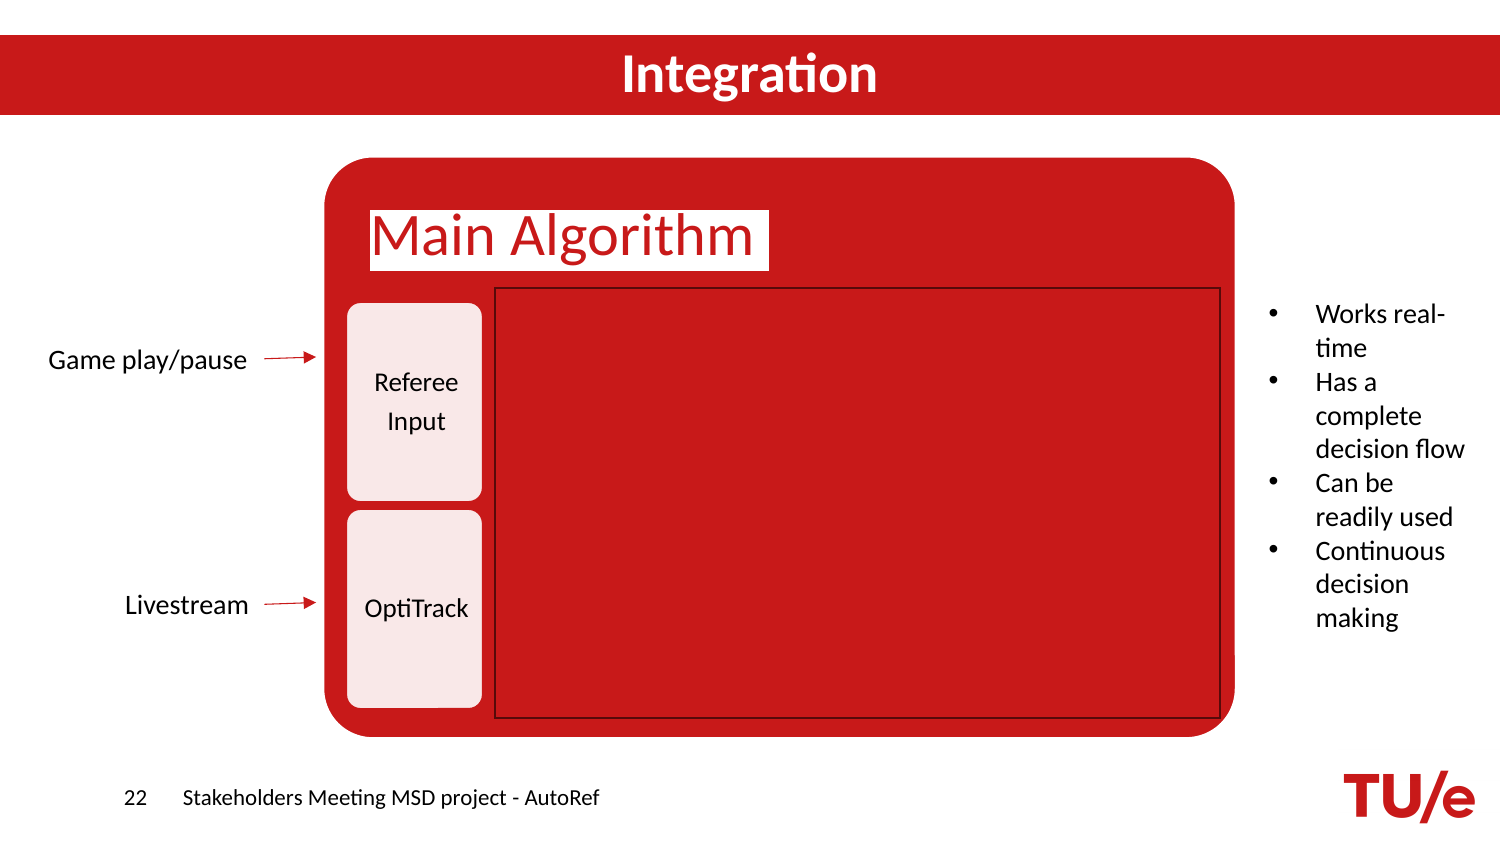

# Integration
Main Algorithm
Referee
Input
OptiTrack
Decision Algorithm
Touch Detection
BOOP
User Interface
Decision
Proof

Works real-time
Has a complete decision flow
Can be readily used
Continuous decision making

Game play/pause

Livestream
22
Stakeholders Meeting MSD project - AutoRef